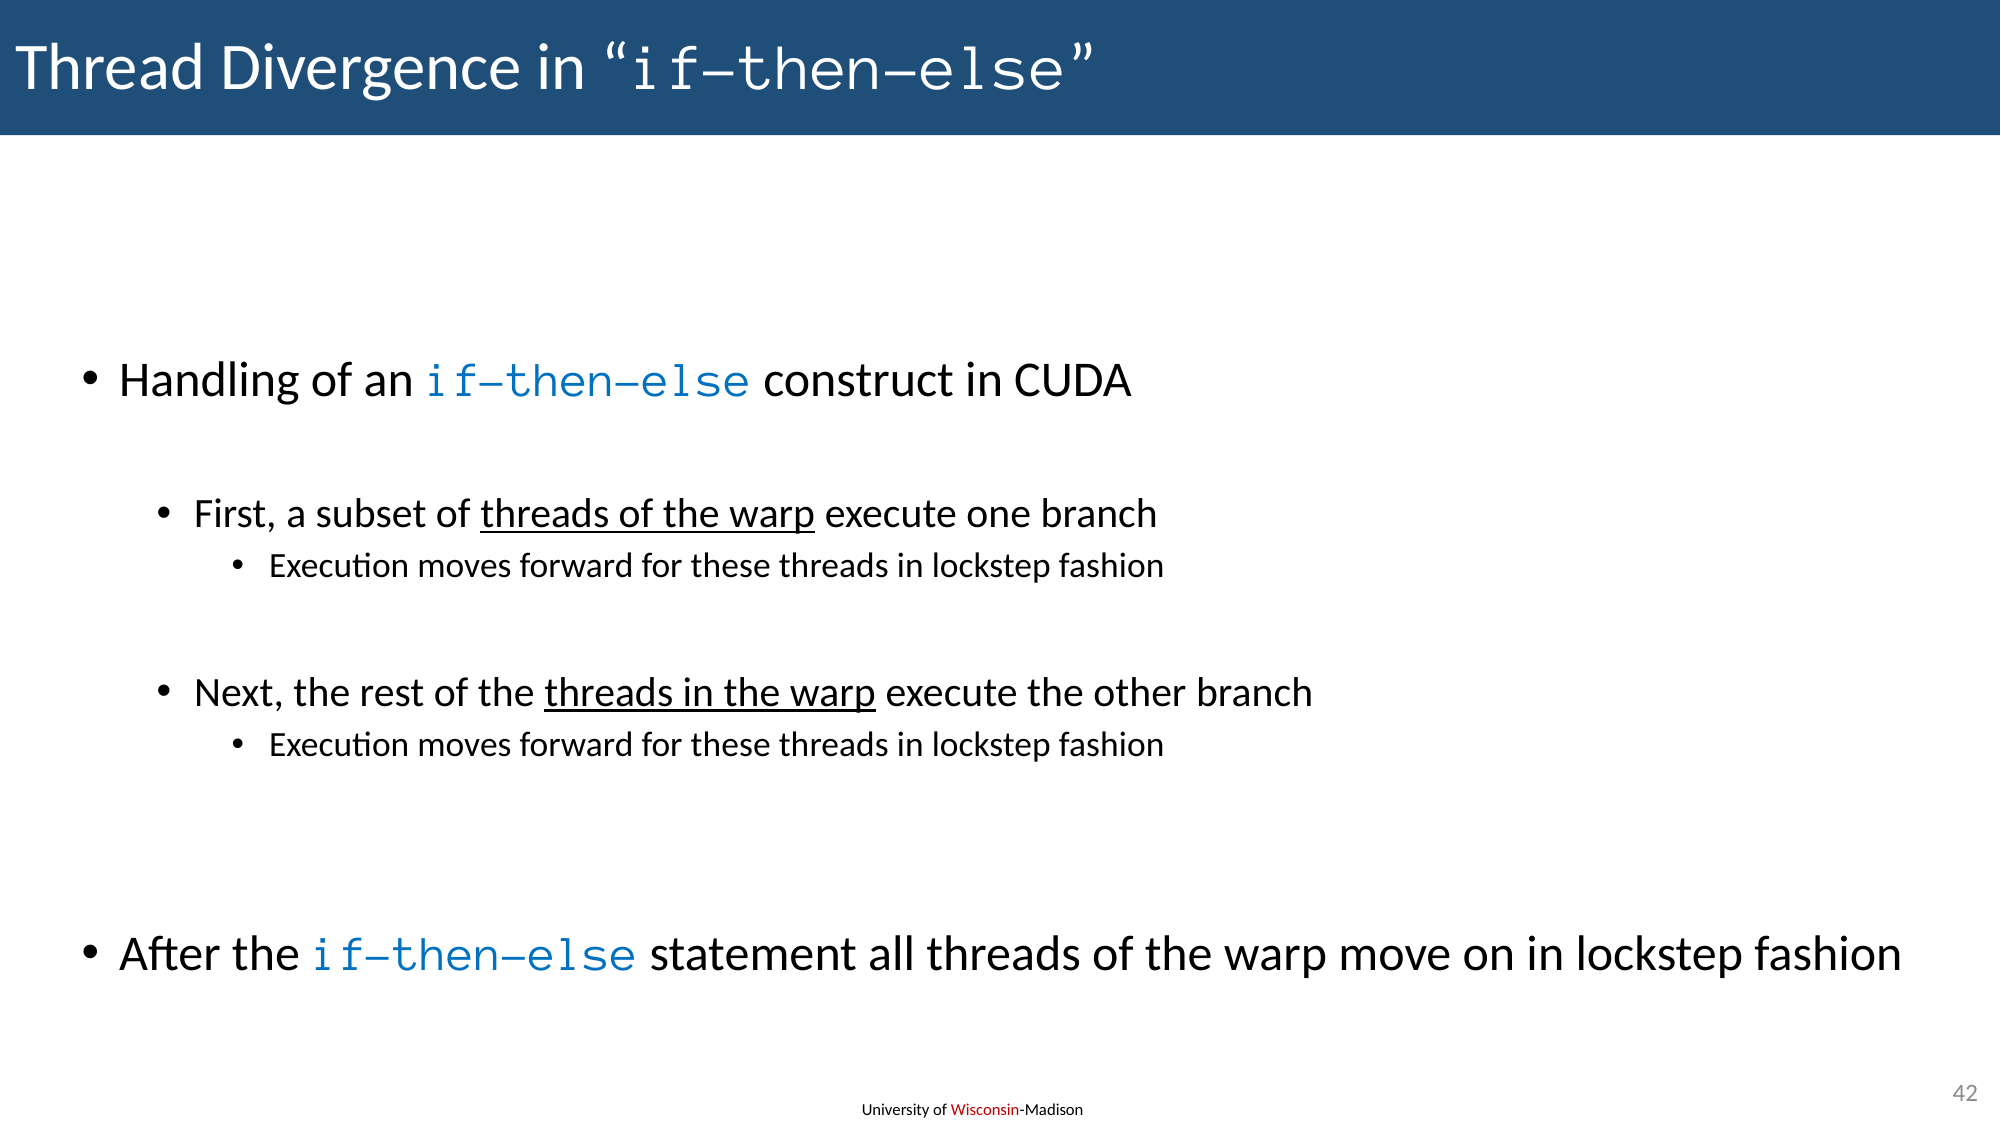

# Thread Divergence in “if-then-else”

Handling of an if-then-else construct in CUDA

First, a subset of threads of the warp execute one branch
Execution moves forward for these threads in lockstep fashion

Next, the rest of the threads in the warp execute the other branch
Execution moves forward for these threads in lockstep fashion

After the if-then-else statement all threads of the warp move on in lockstep fashion

42